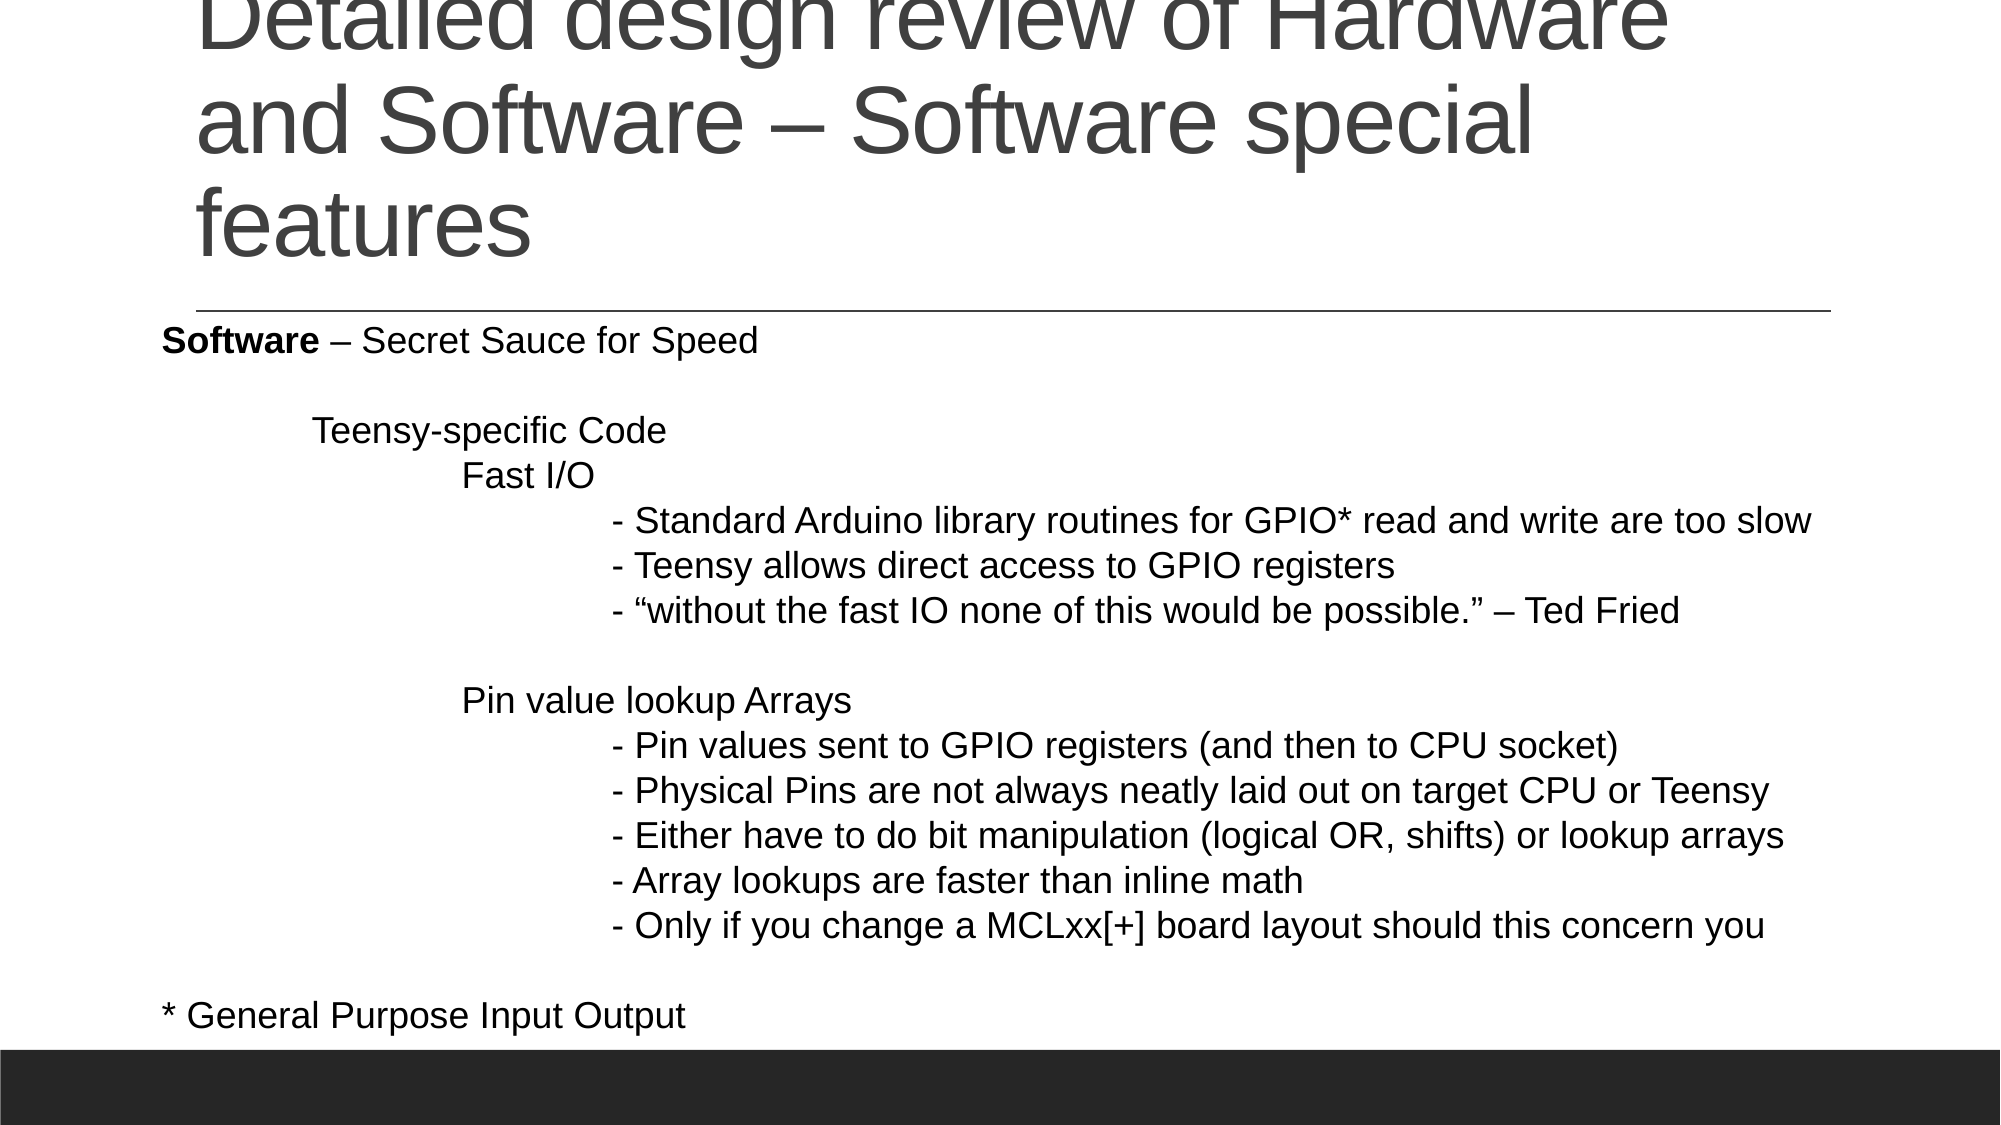

# Detailed design review of Hardware and Software – Software special features
Software – Secret Sauce for Speed

	Teensy-specific Code
		Fast I/O
			- Standard Arduino library routines for GPIO* read and write are too slow
			- Teensy allows direct access to GPIO registers
			- “without the fast IO none of this would be possible.” – Ted Fried

		Pin value lookup Arrays
			- Pin values sent to GPIO registers (and then to CPU socket)
			- Physical Pins are not always neatly laid out on target CPU or Teensy
			- Either have to do bit manipulation (logical OR, shifts) or lookup arrays
			- Array lookups are faster than inline math
			- Only if you change a MCLxx[+] board layout should this concern you

* General Purpose Input Output